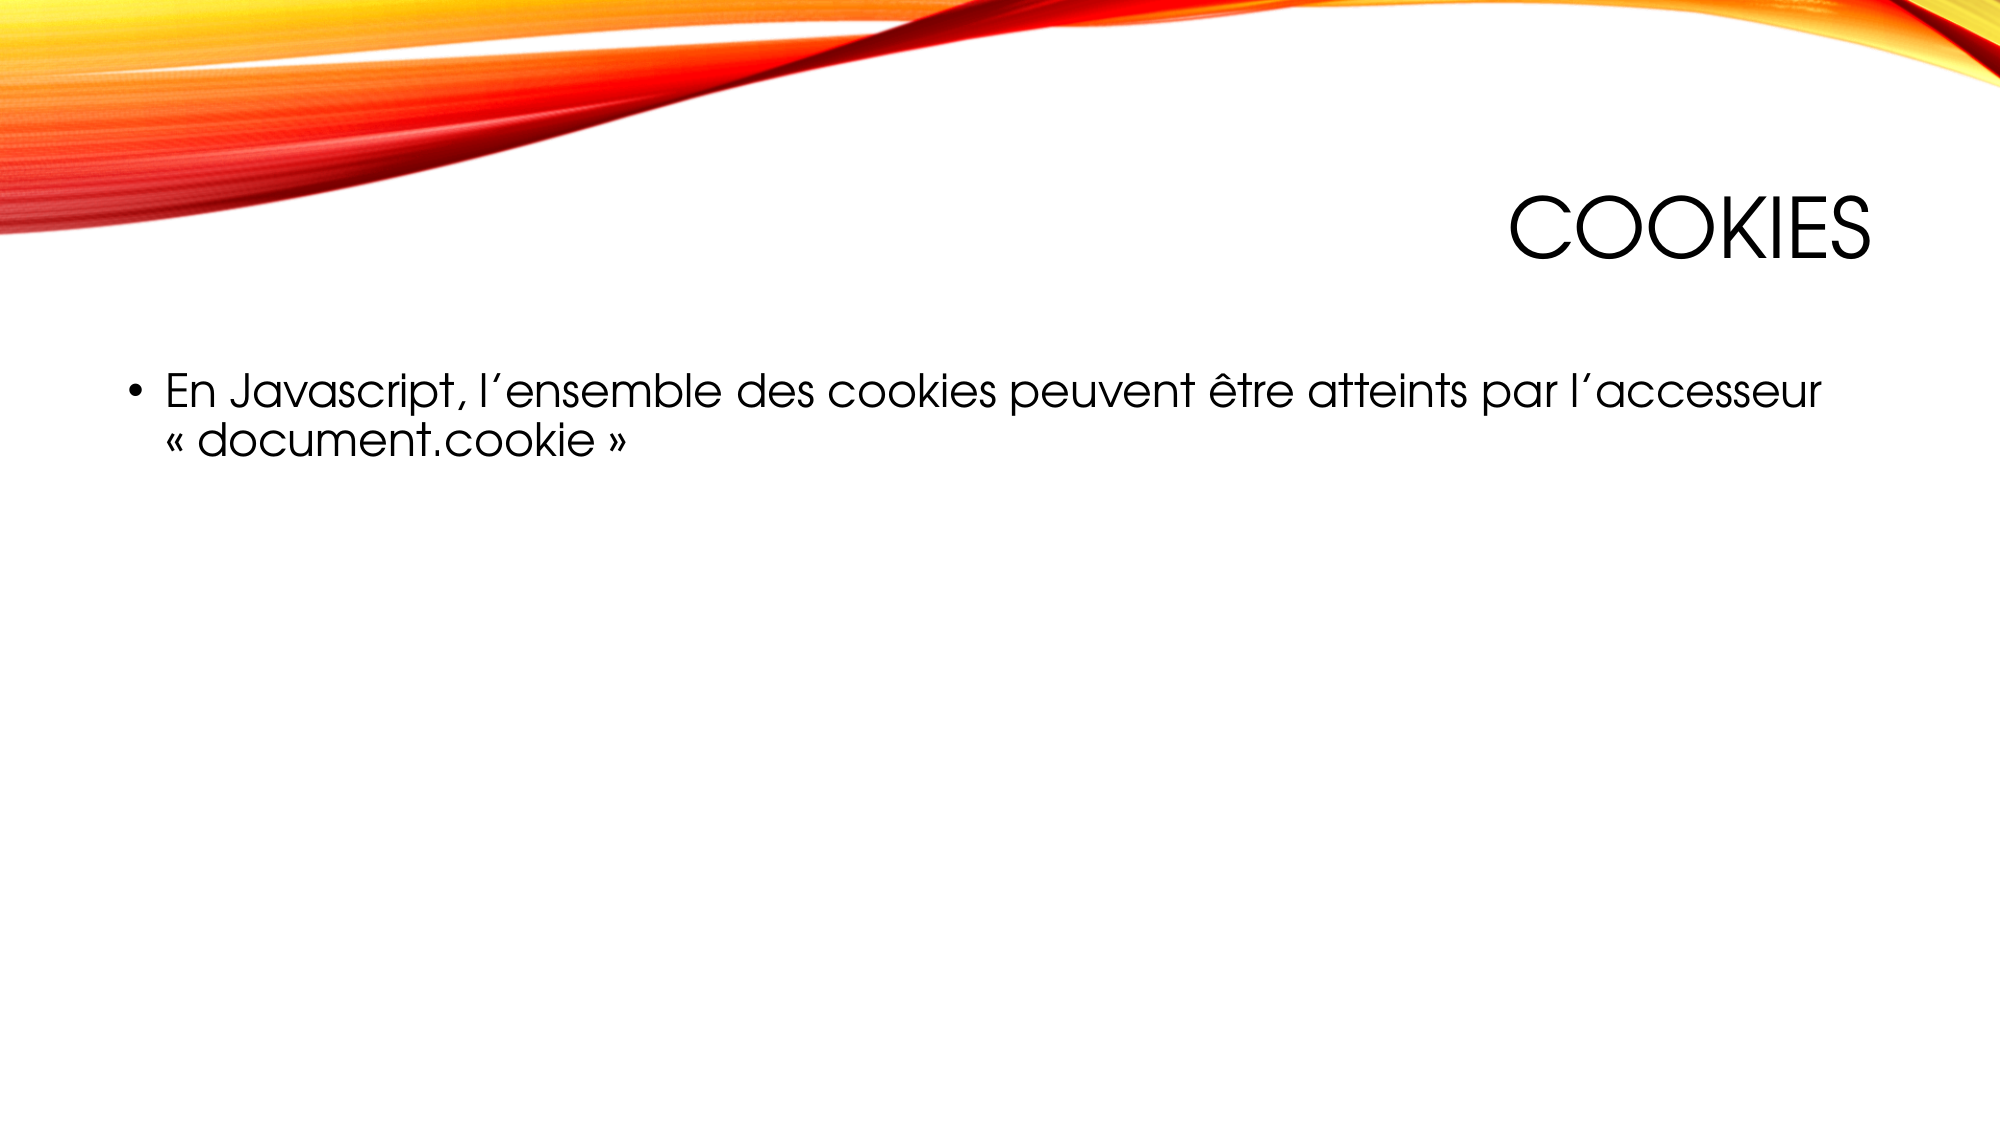

# Cookies
En Javascript, l’ensemble des cookies peuvent être atteints par l’accesseur « document.cookie »